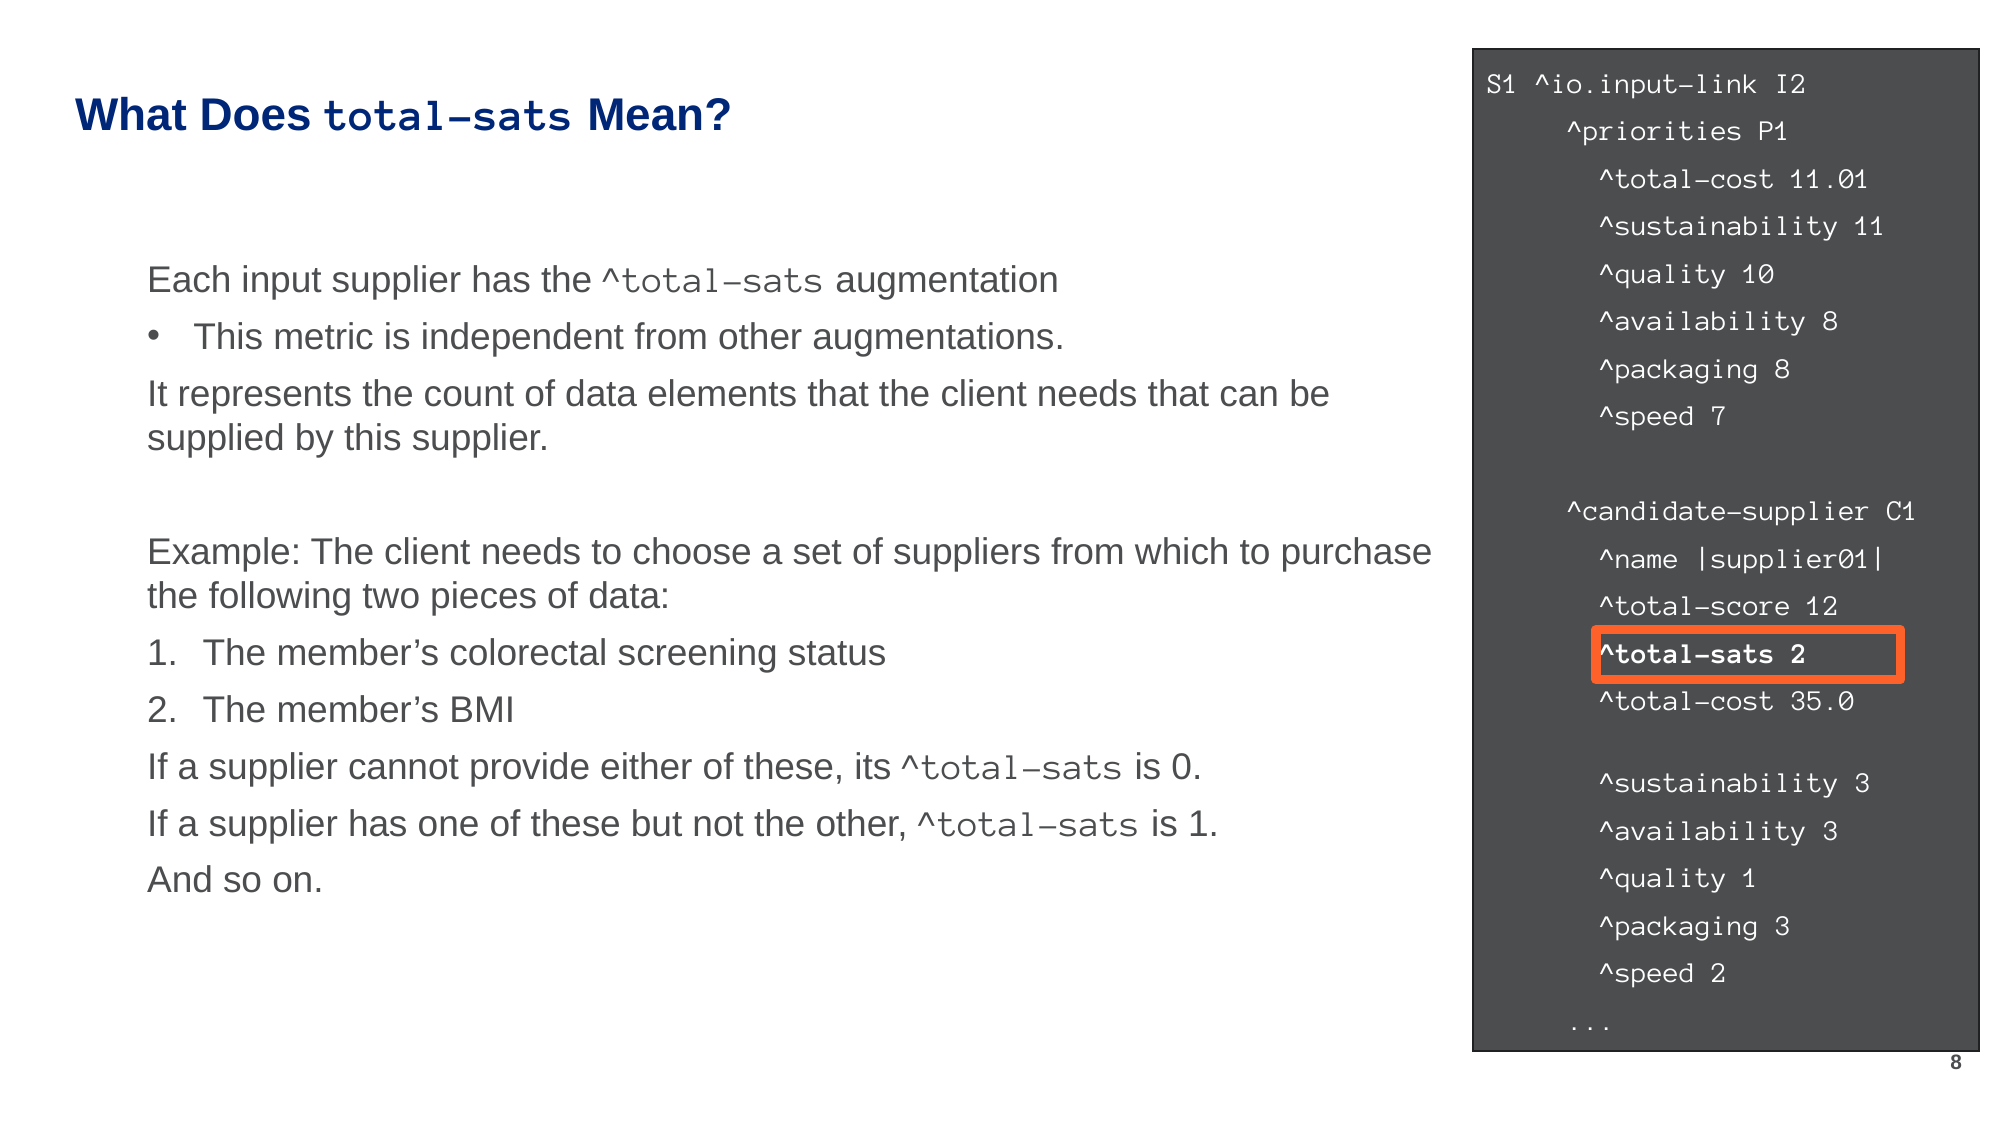

S1 ^io.input-link I2
     ^priorities P1
       ^total-cost 11.01
       ^sustainability 11
       ^quality 10
       ^availability 8
       ^packaging 8
       ^speed 7

     ^candidate-supplier C1
       ^name |supplier01|
       ^total-score 12
       ^total-sats 2
       ^total-cost 35.0
       ^sustainability 3
       ^availability 3
       ^quality 1
       ^packaging 3
       ^speed 2
     ...
# What Does total-sats Mean?
Each input supplier has the ^total-sats augmentation
This metric is independent from other augmentations.
It represents the count of data elements that the client needs that can be supplied by this supplier.

Example: The client needs to choose a set of suppliers from which to purchase the following two pieces of data:
The member’s colorectal screening status
The member’s BMI
If a supplier cannot provide either of these, its ^total-sats is 0.
If a supplier has one of these but not the other, ^total-sats is 1.
And so on.